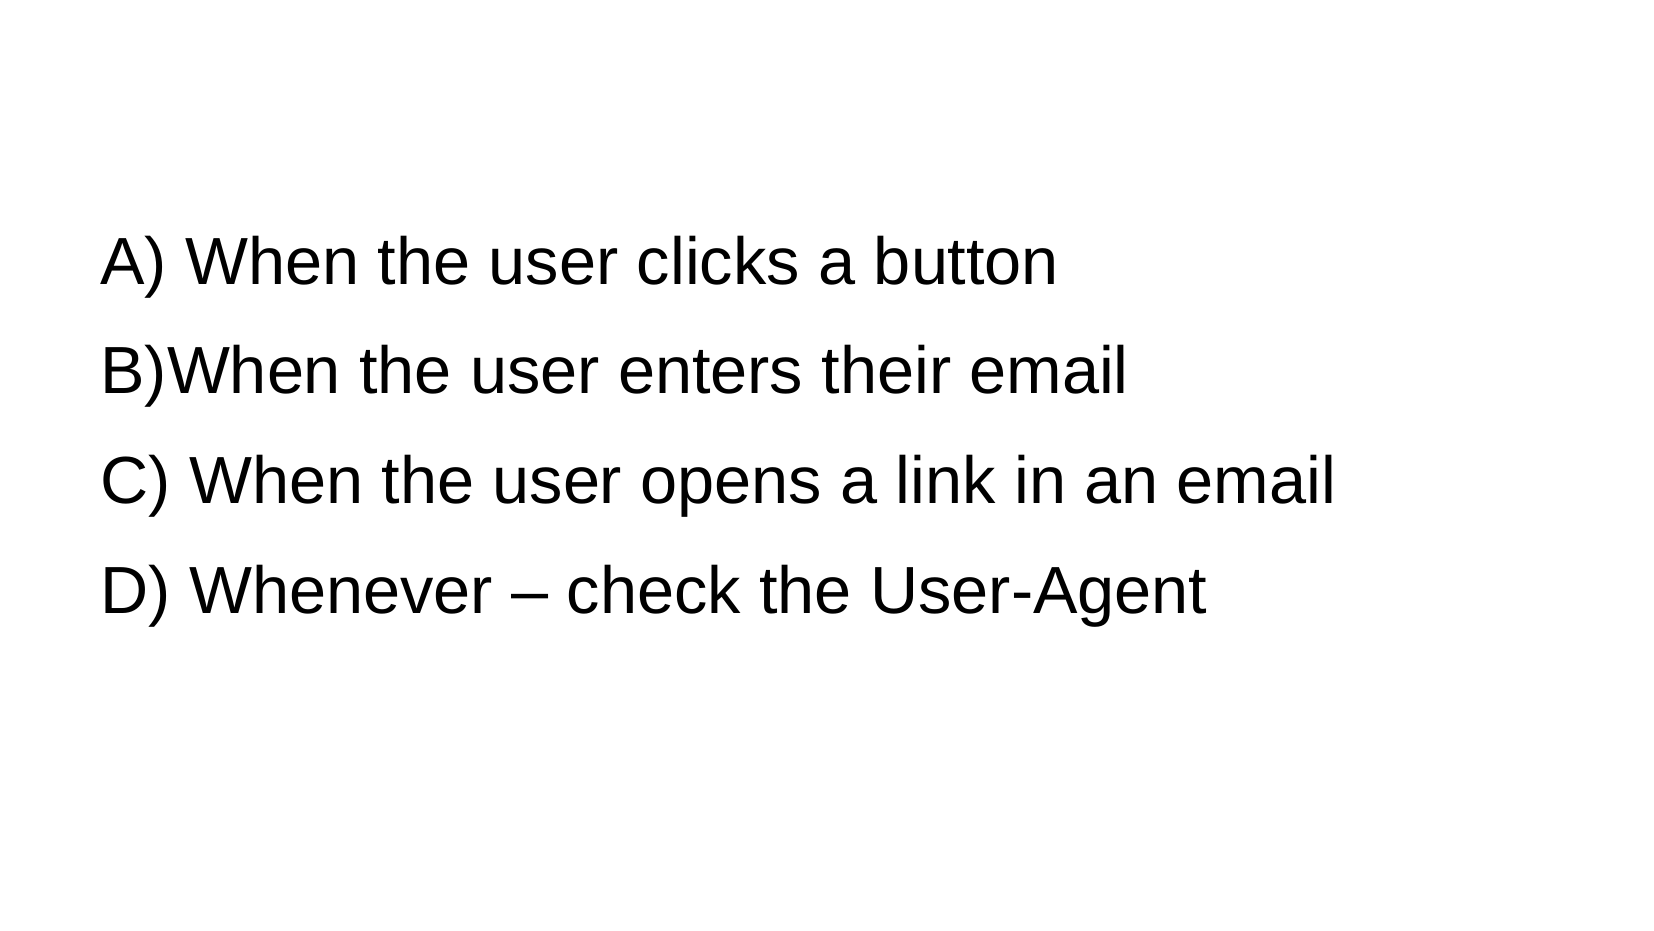

When the user clicks a button
When the user enters their email
 When the user opens a link in an email
 Whenever – check the User-Agent